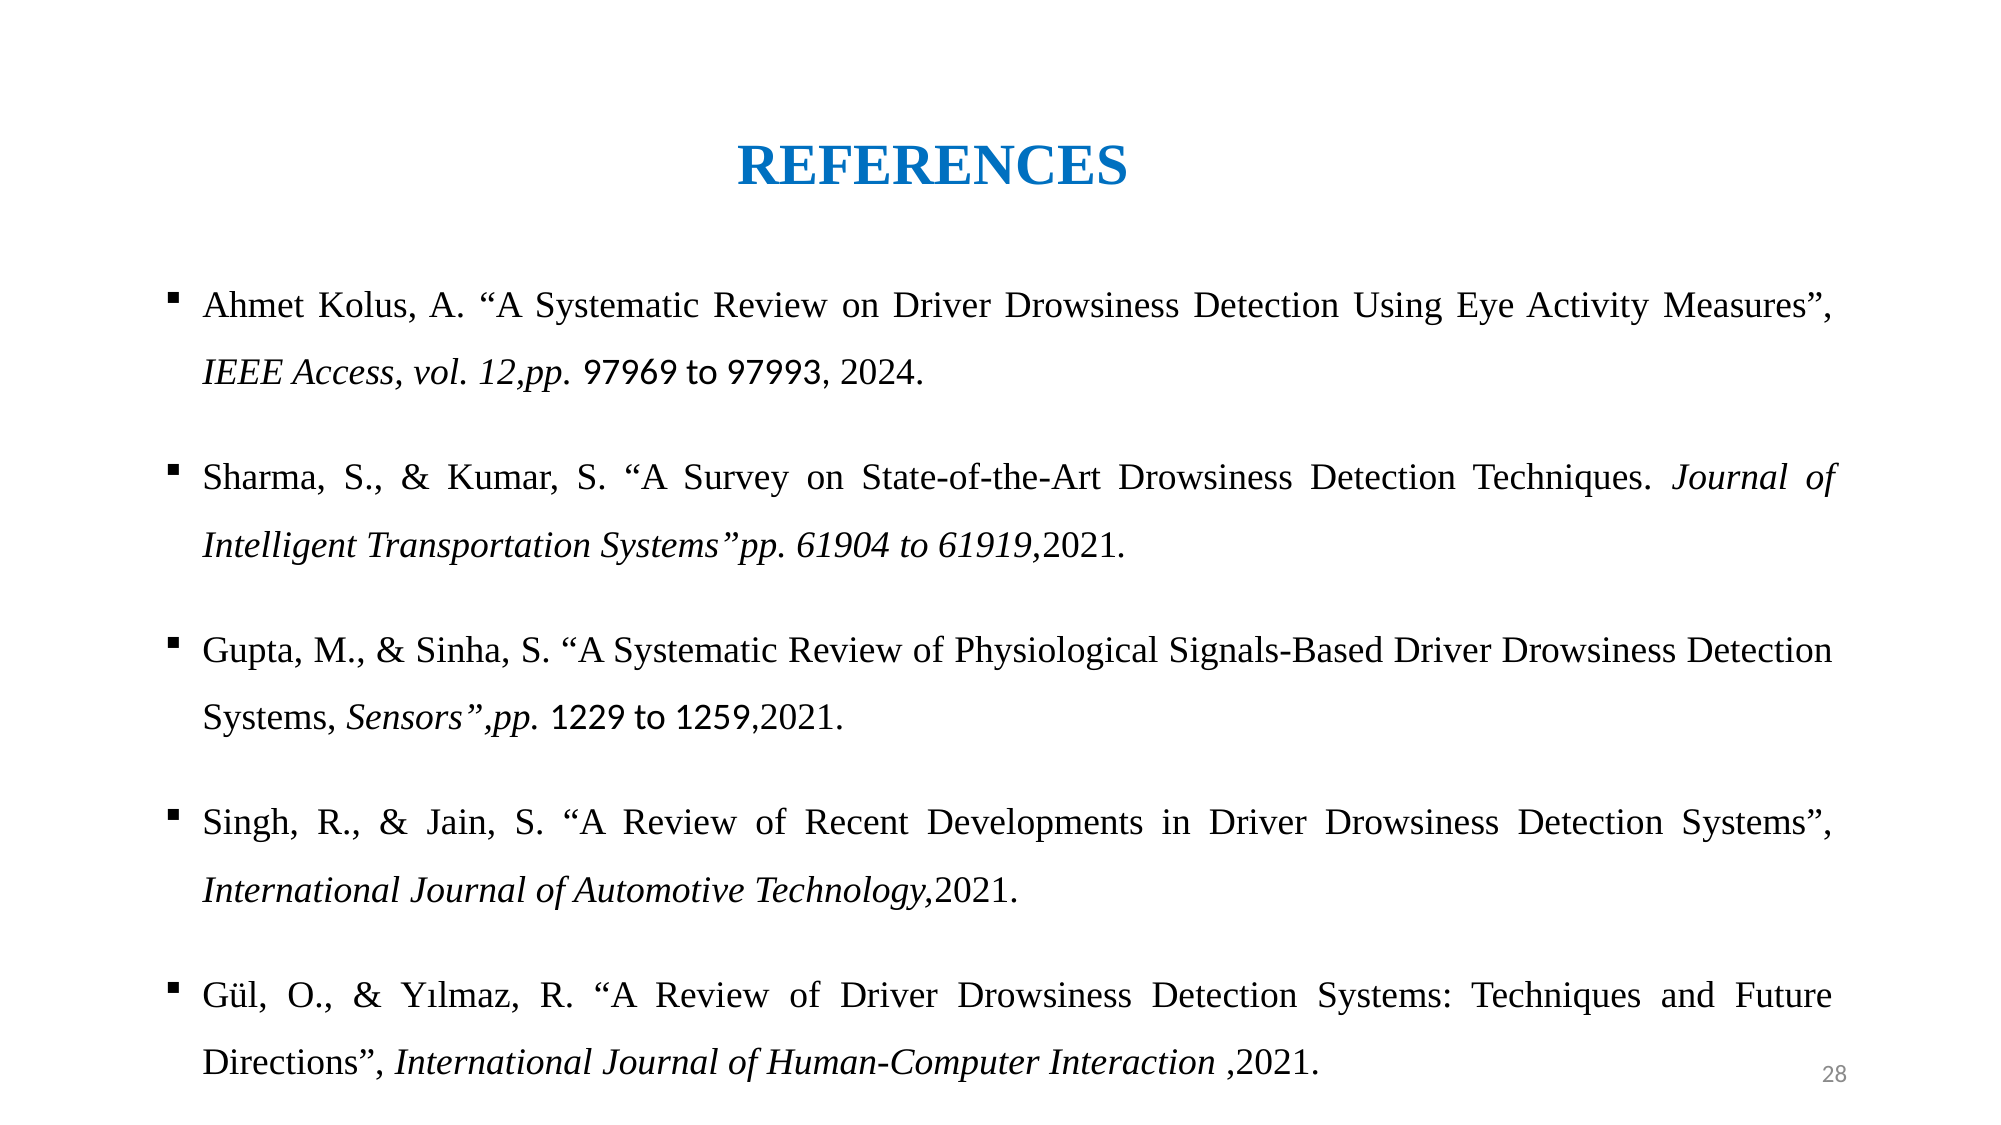

# REFERENCES
Ahmet Kolus, A. “A Systematic Review on Driver Drowsiness Detection Using Eye Activity Measures”, IEEE Access, vol. 12,pp. 97969 to 97993, 2024.
Sharma, S., & Kumar, S. “A Survey on State-of-the-Art Drowsiness Detection Techniques. Journal of Intelligent Transportation Systems”pp. 61904 to 61919,2021.
Gupta, M., & Sinha, S. “A Systematic Review of Physiological Signals-Based Driver Drowsiness Detection Systems, Sensors”,pp. 1229 to 1259,2021.
Singh, R., & Jain, S. “A Review of Recent Developments in Driver Drowsiness Detection Systems”, International Journal of Automotive Technology,2021.
Gül, O., & Yılmaz, R. “A Review of Driver Drowsiness Detection Systems: Techniques and Future Directions”, International Journal of Human-Computer Interaction ,2021.
28